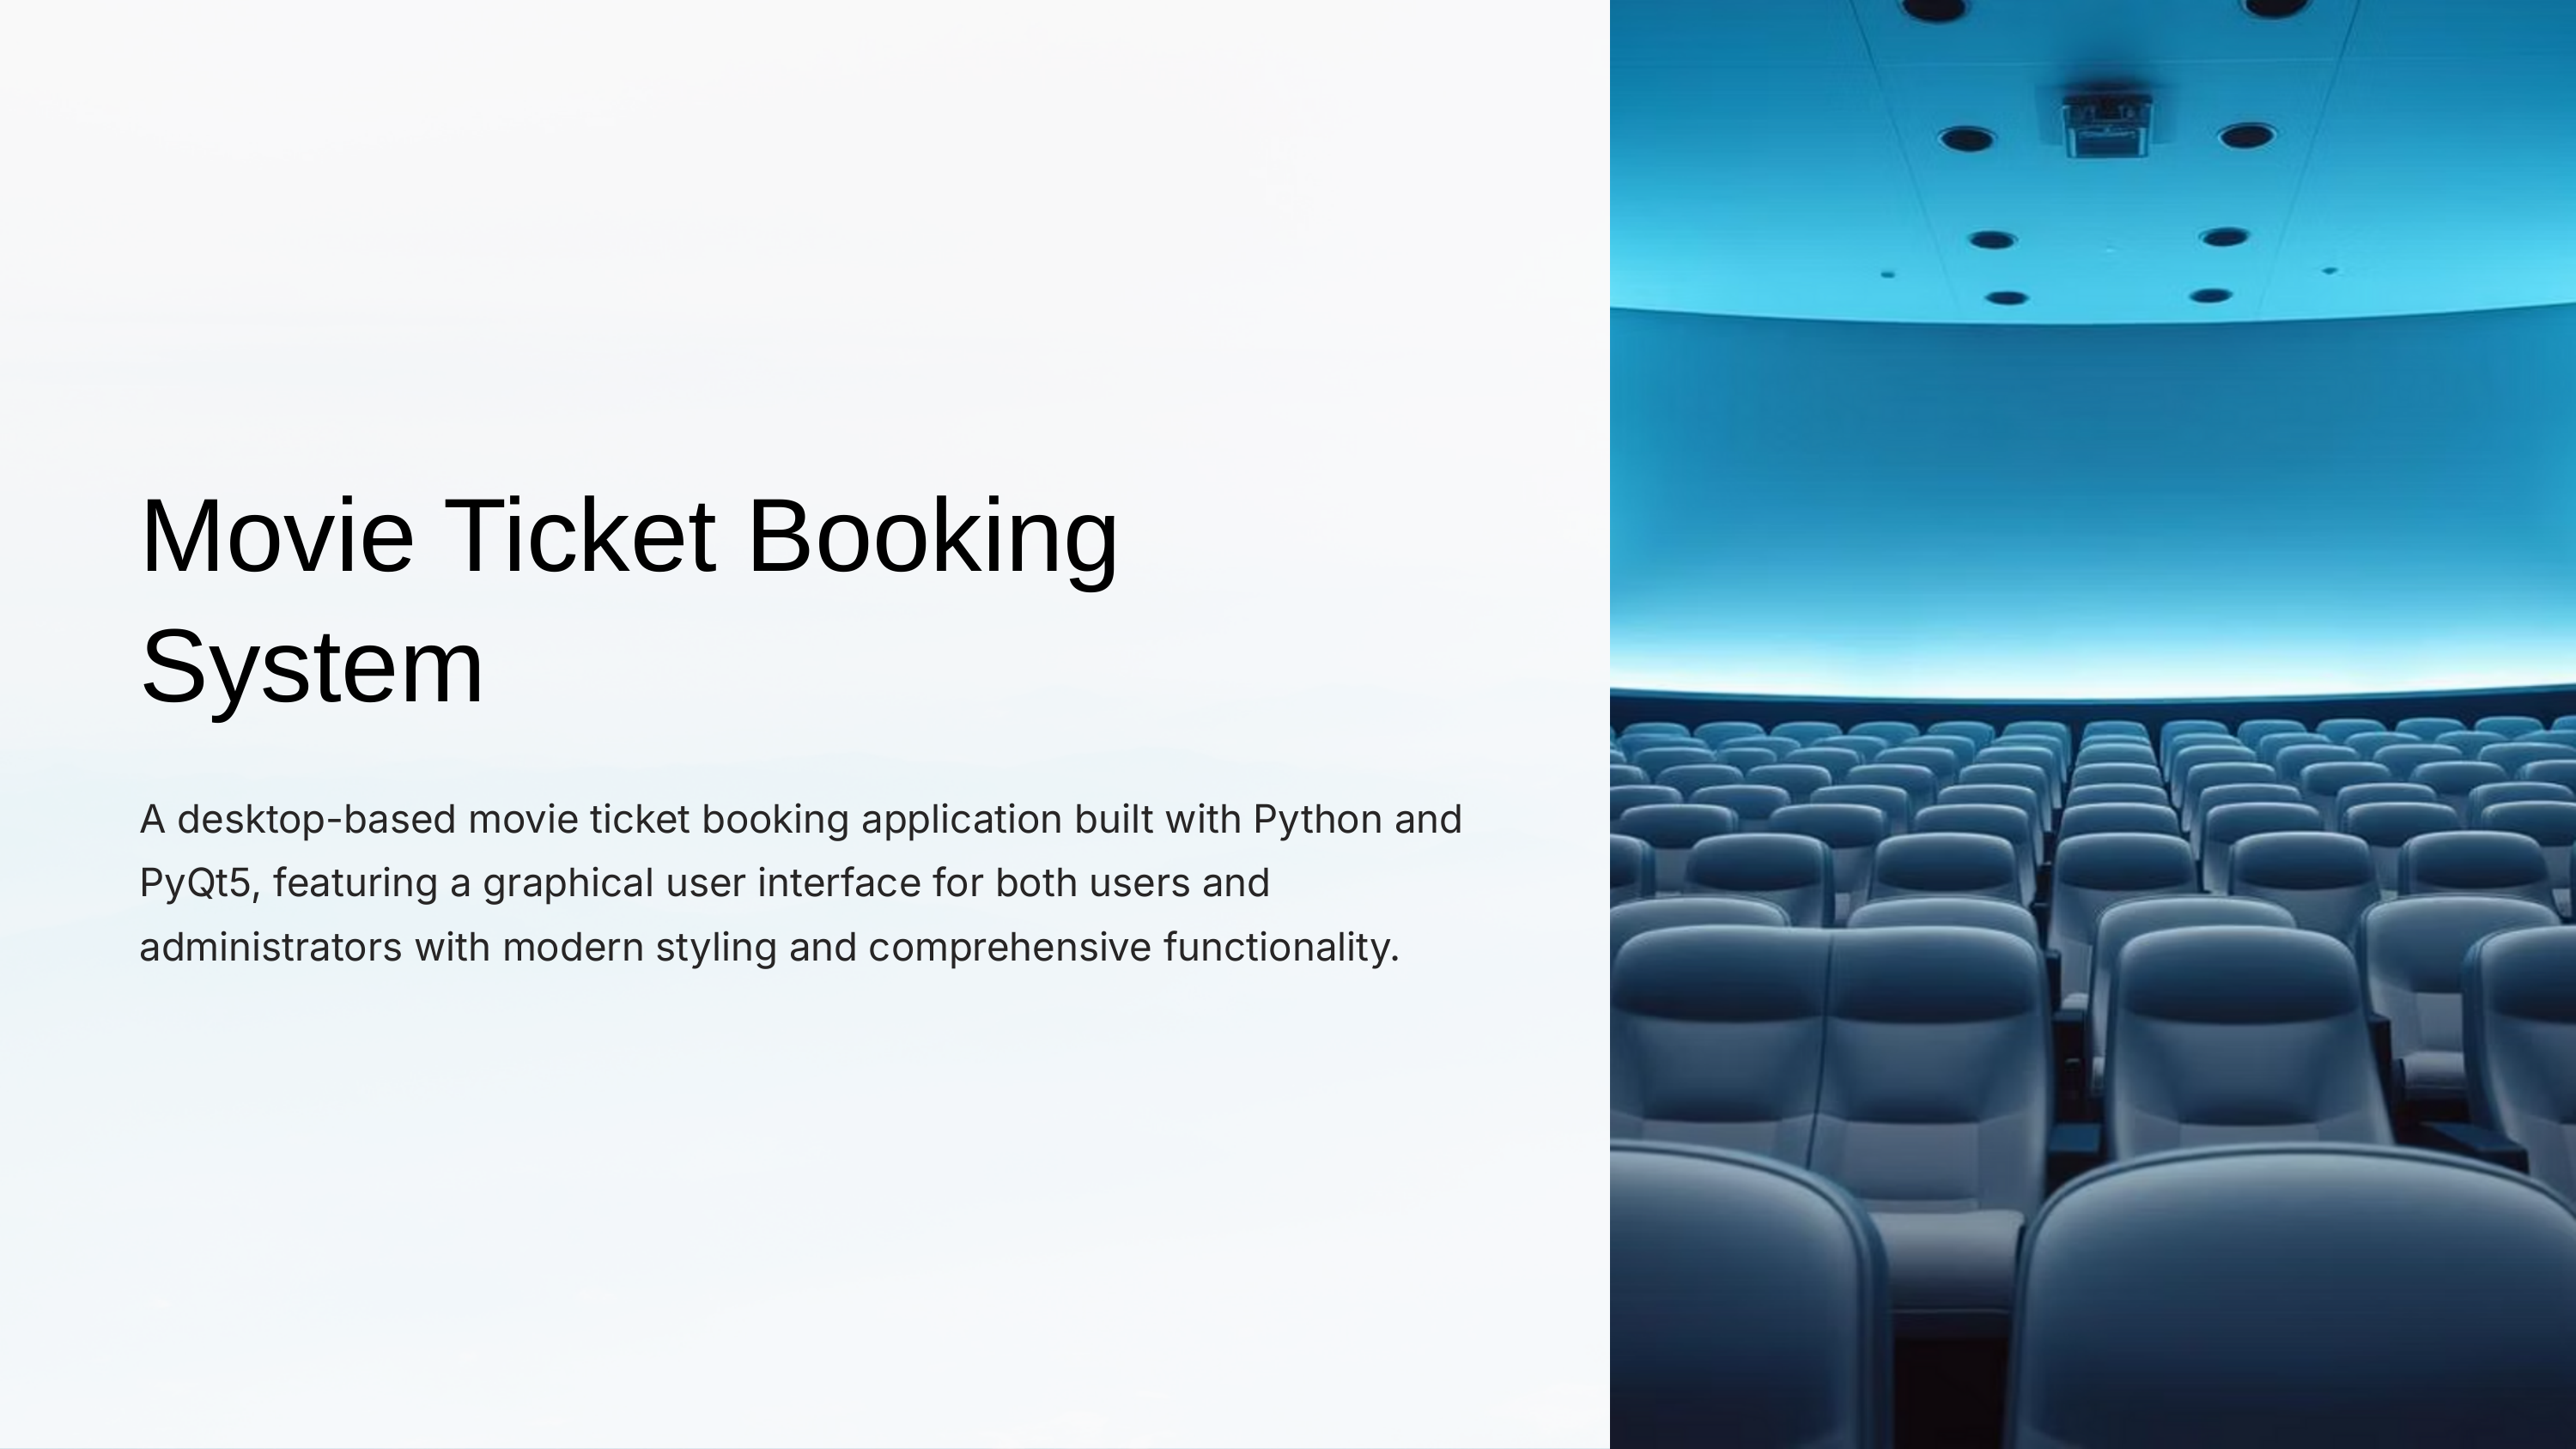

Movie Ticket Booking System
A desktop-based movie ticket booking application built with Python and PyQt5, featuring a graphical user interface for both users and administrators with modern styling and comprehensive functionality.